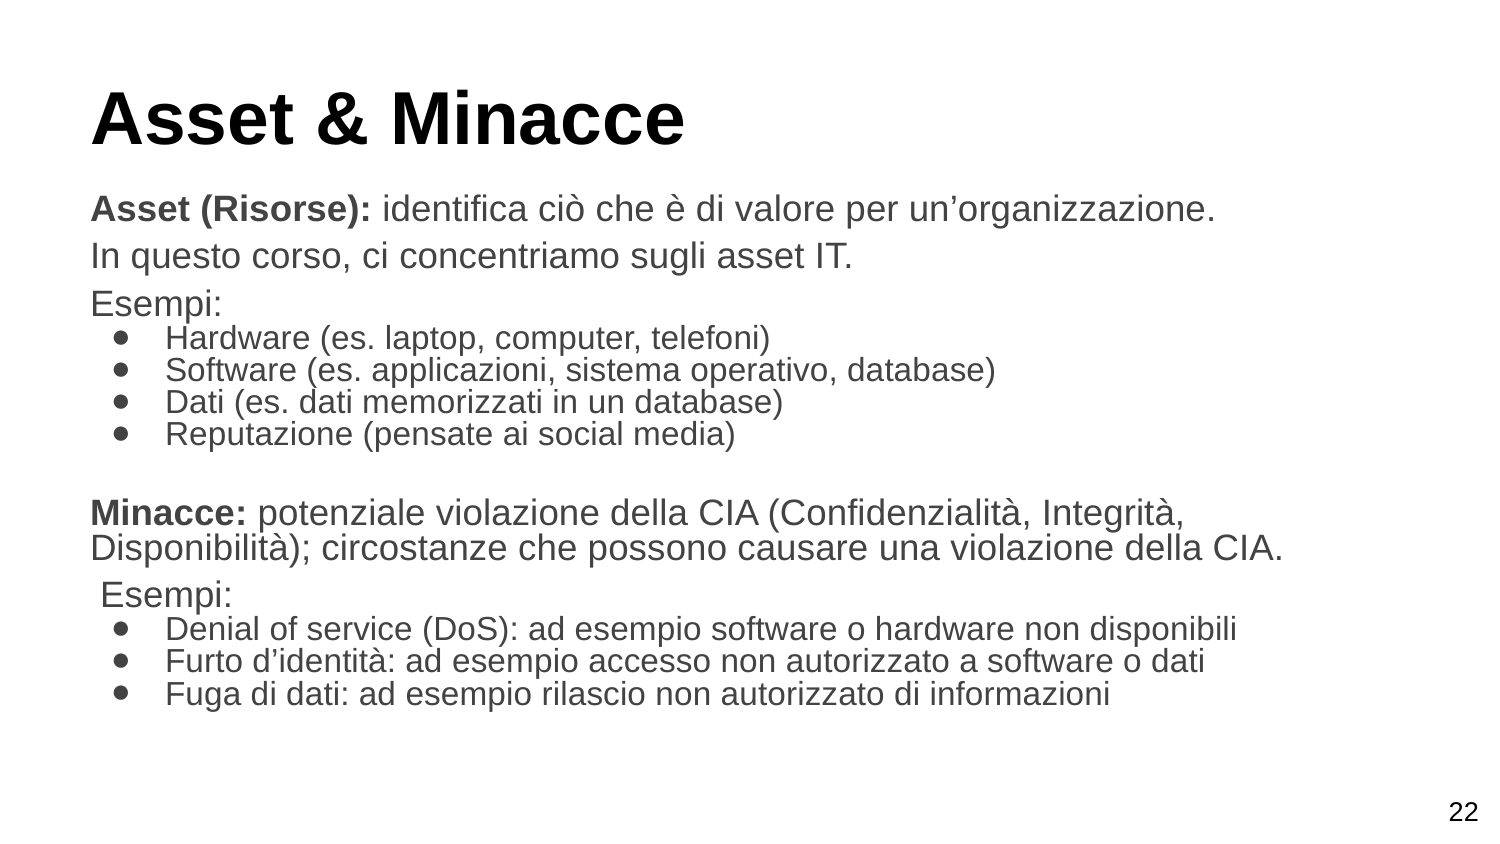

# Asset & Minacce
Asset (Risorse): identifica ciò che è di valore per un’organizzazione.
In questo corso, ci concentriamo sugli asset IT.
Esempi:
Hardware (es. laptop, computer, telefoni)
Software (es. applicazioni, sistema operativo, database)
Dati (es. dati memorizzati in un database)
Reputazione (pensate ai social media)

Minacce: potenziale violazione della CIA (Confidenzialità, Integrità, Disponibilità); circostanze che possono causare una violazione della CIA.
 Esempi:
Denial of service (DoS): ad esempio software o hardware non disponibili
Furto d’identità: ad esempio accesso non autorizzato a software o dati
Fuga di dati: ad esempio rilascio non autorizzato di informazioni
22